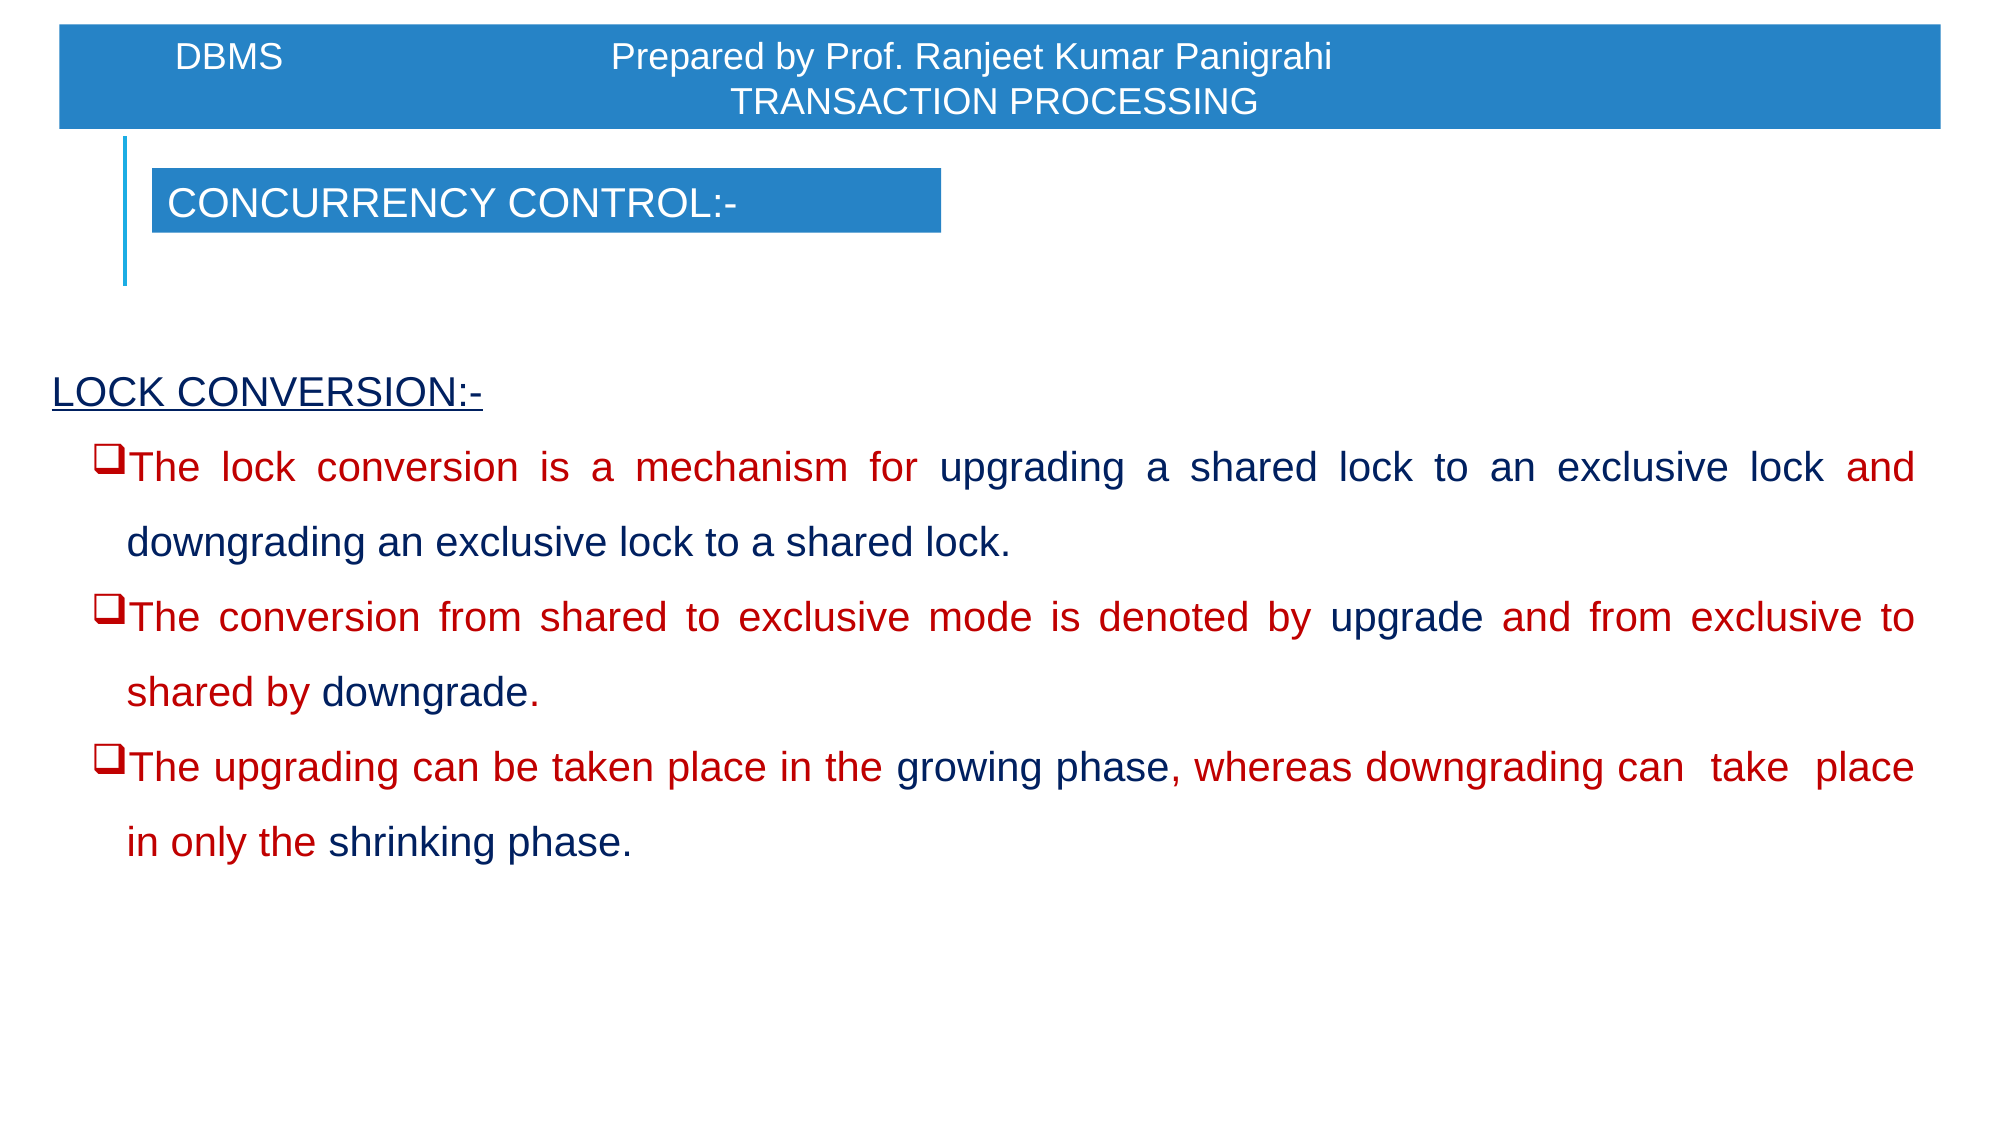

DBMS		             Prepared by Prof. Ranjeet Kumar Panigrahi				TRANSACTION PROCESSING
CONCURRENCY CONTROL:-
LOCK CONVERSION:-
The lock conversion is a mechanism for upgrading a shared lock to an exclusive lock and downgrading an exclusive lock to a shared lock.
The conversion from shared to exclusive mode is denoted by upgrade and from exclusive to shared by downgrade.
The upgrading can be taken place in the growing phase, whereas downgrading can  take  place in only the shrinking phase.